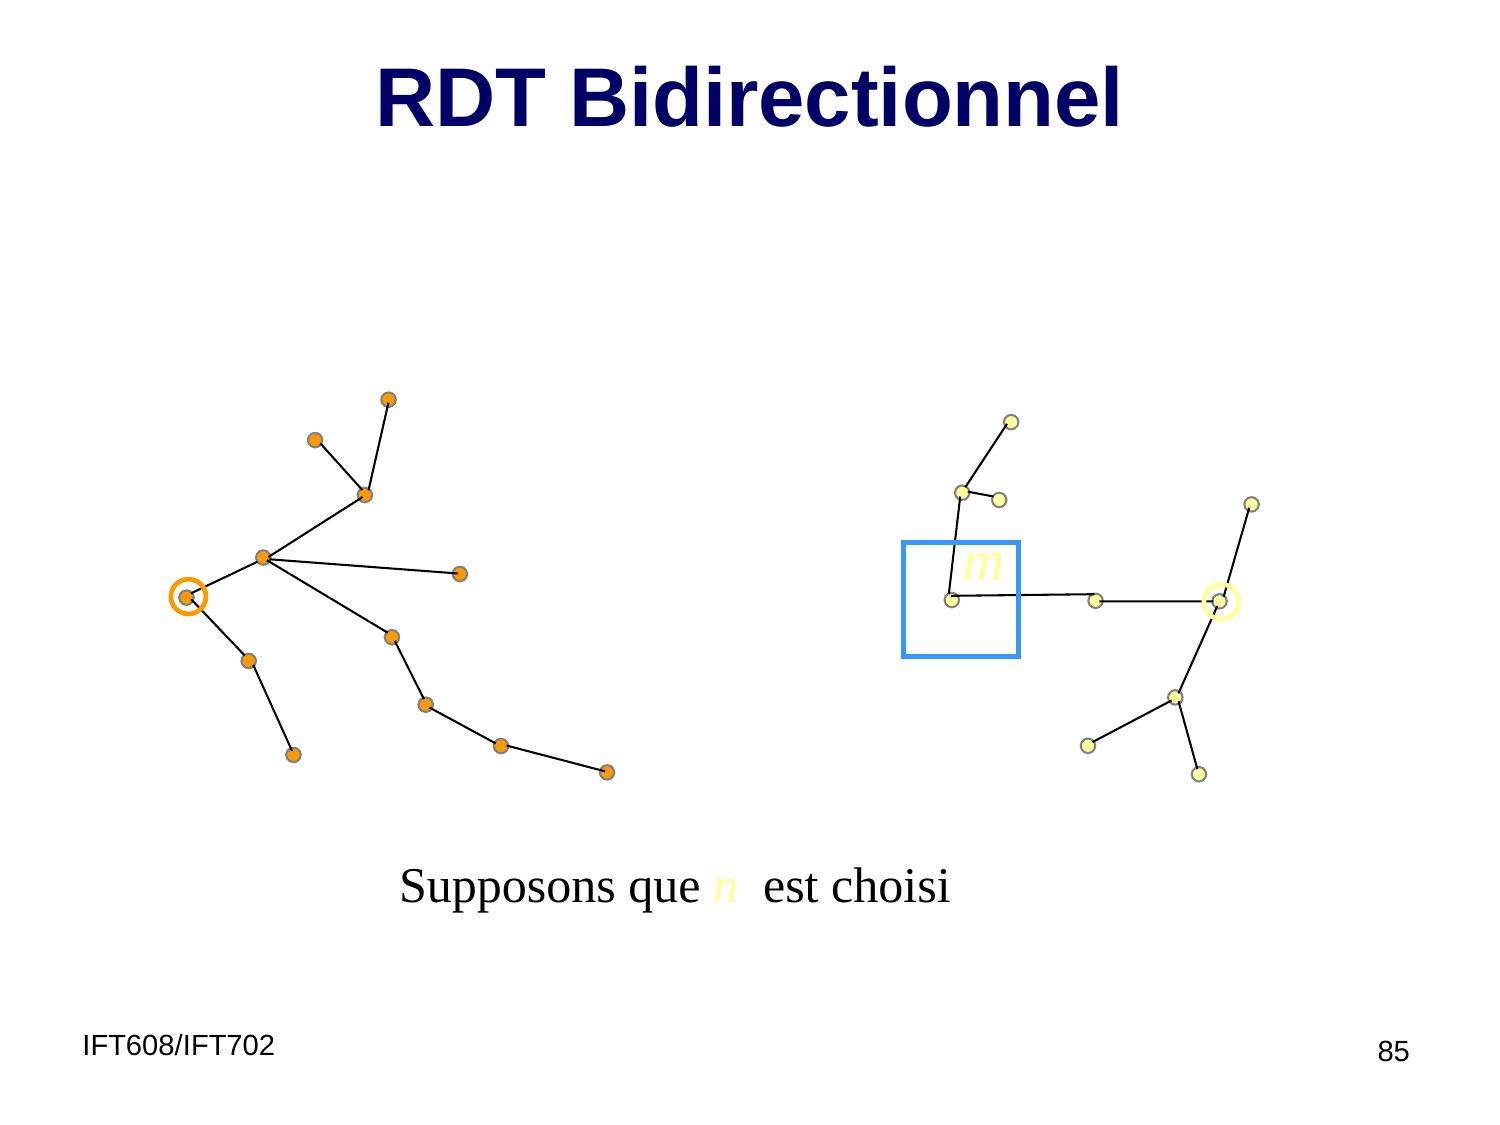

RDT Bidirectionnel

m

Supposons que n  est choisi
IFT608/IFT702
85